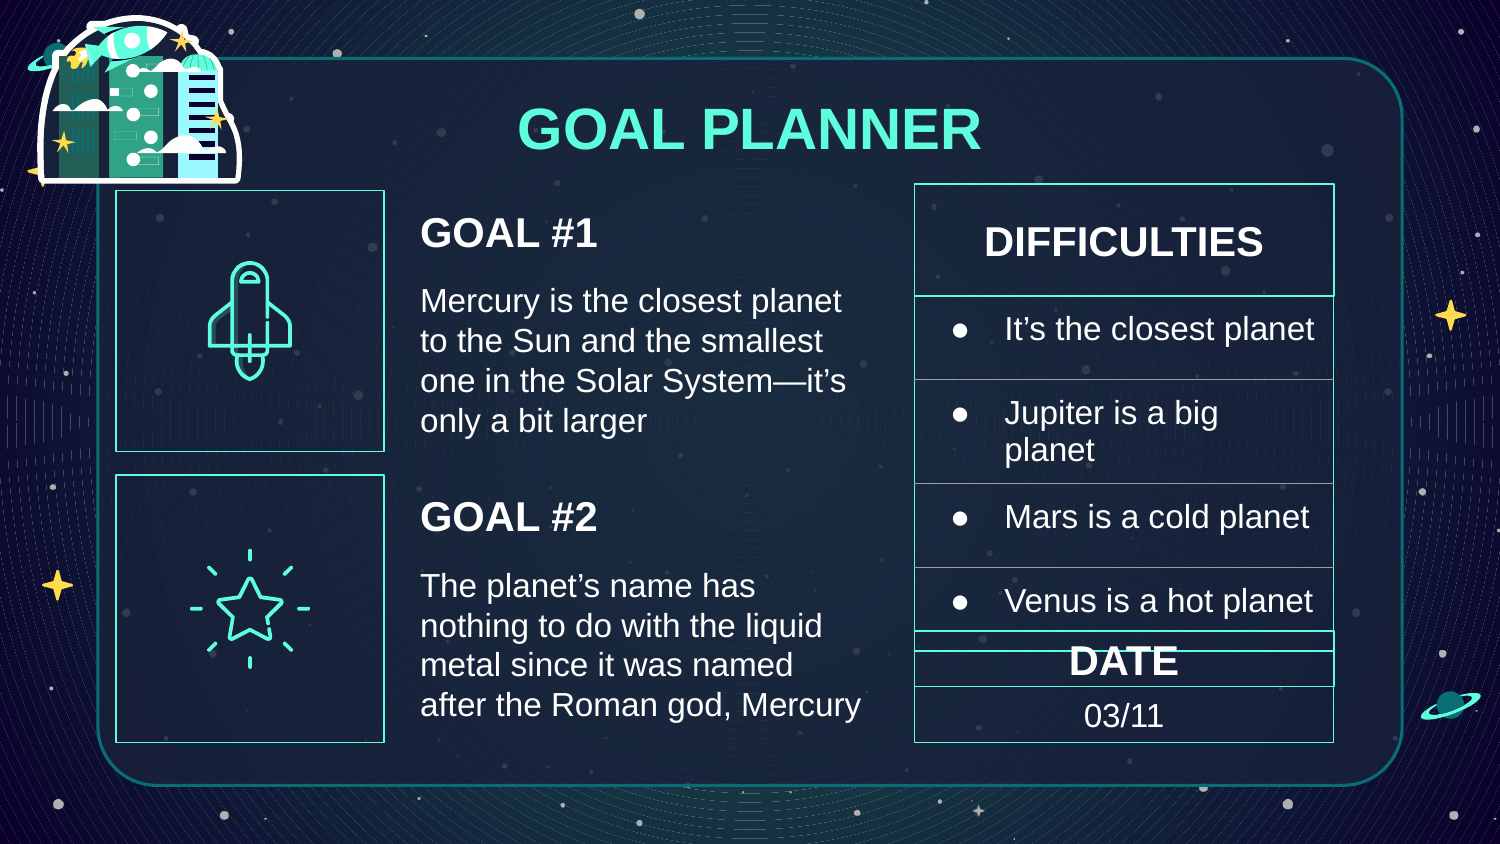

# GOAL PLANNER
DIFFICULTIES

GOAL #1

Mercury is the closest planet to the Sun and the smallest one in the Solar System—it’s only a bit larger
| It’s the closest planet |
| --- |
| Jupiter is a big planet |
| Mars is a cold planet |
| Venus is a hot planet |

GOAL #2

The planet’s name has nothing to do with the liquid metal since it was named after the Roman god, Mercury
DATE

03/11